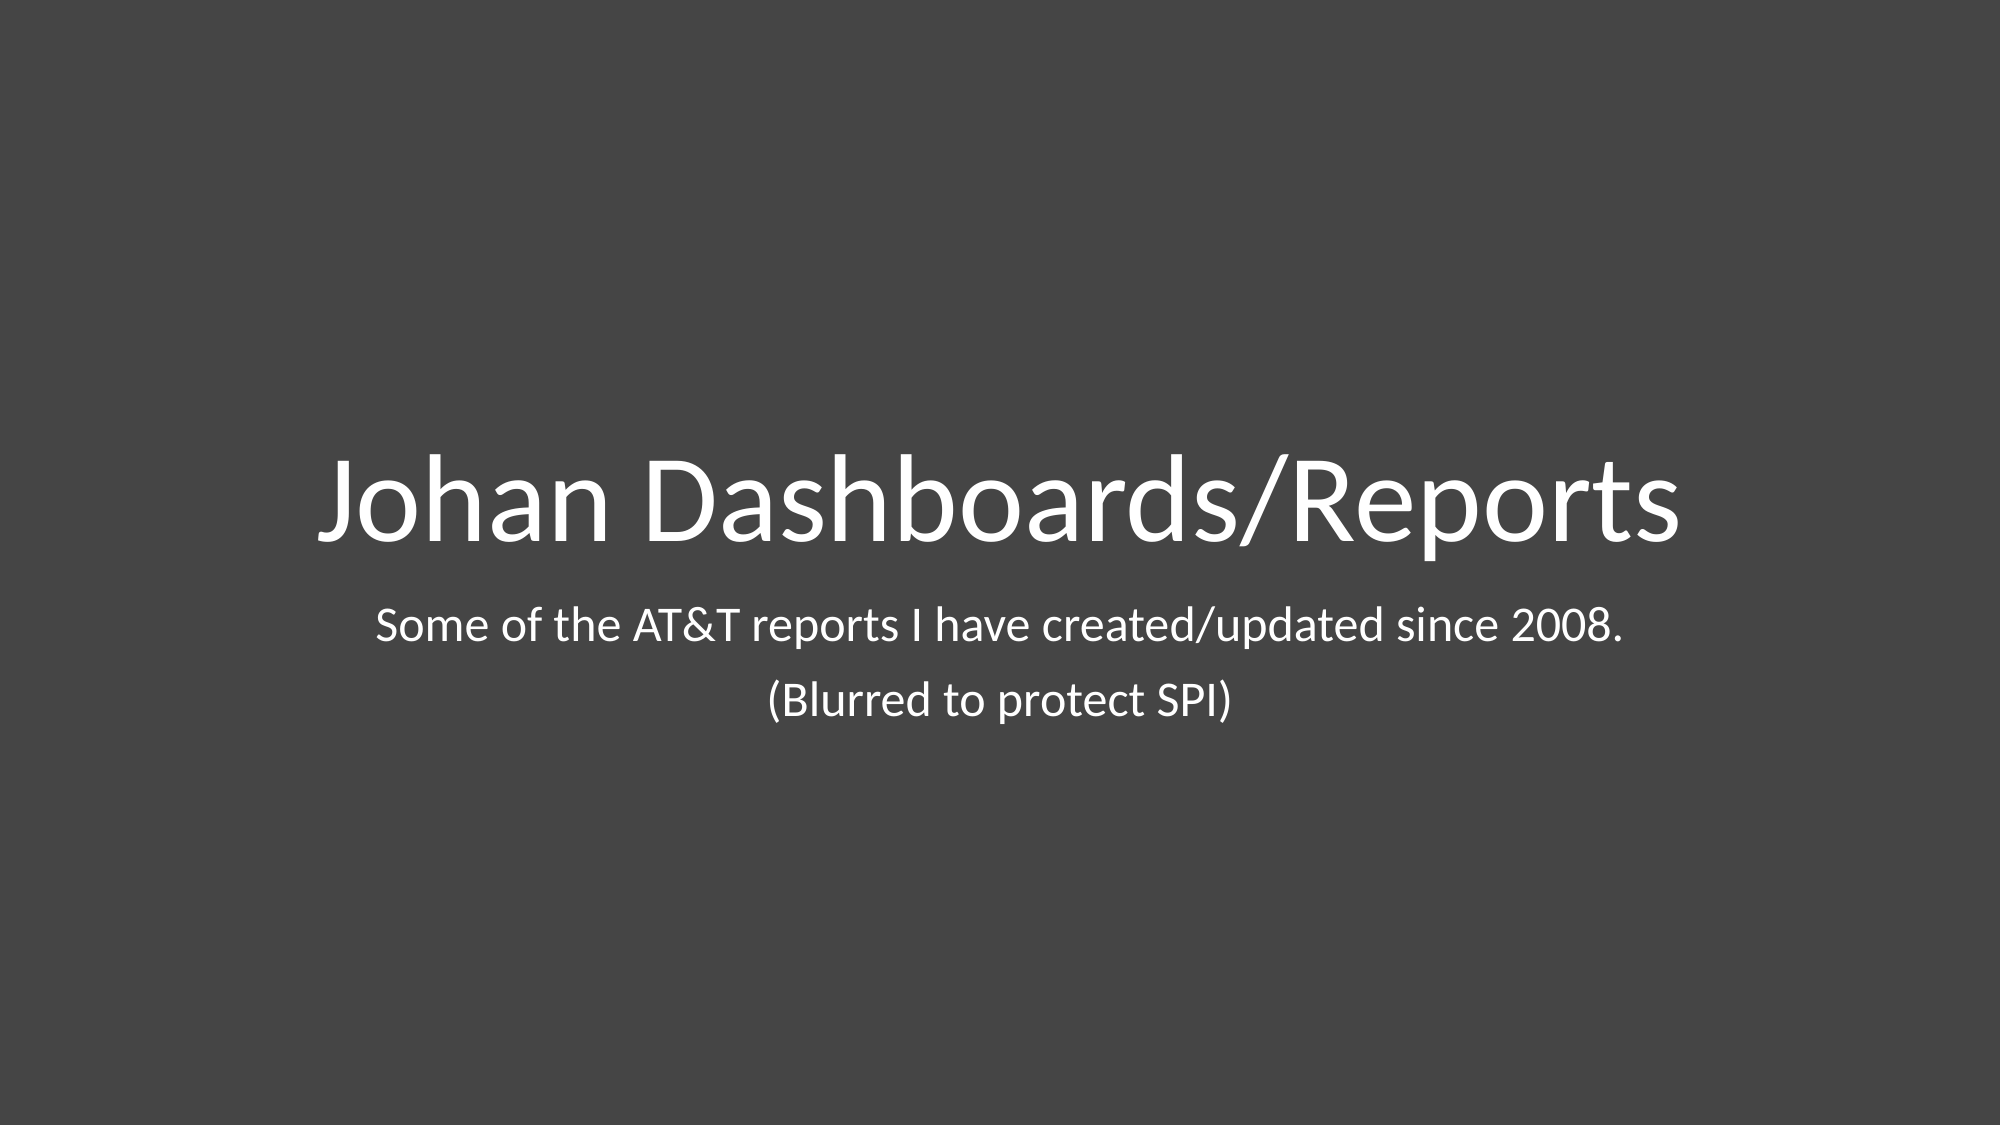

# Johan Dashboards/Reports
Some of the AT&T reports I have created/updated since 2008.
(Blurred to protect SPI)